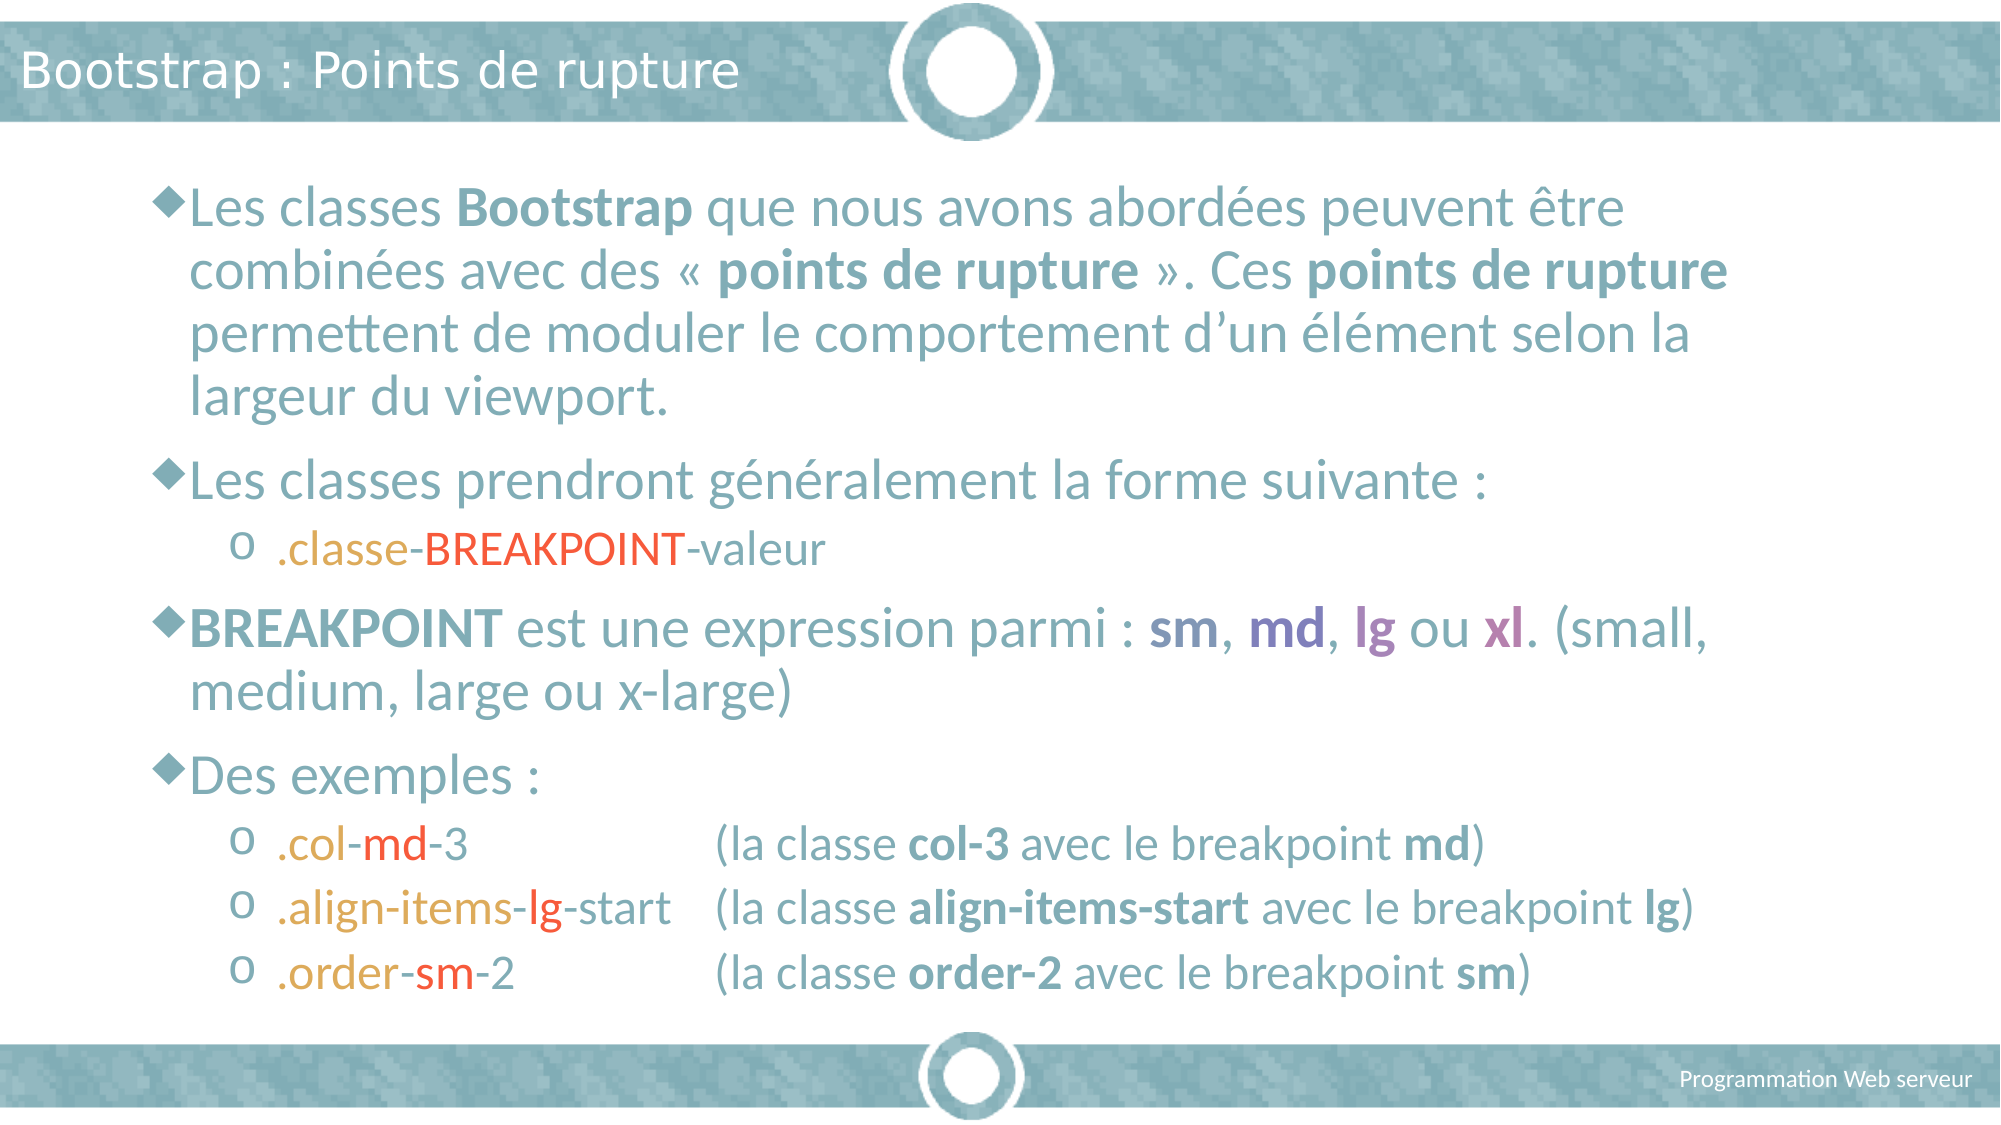

# Bootstrap : Points de rupture
Les classes Bootstrap que nous avons abordées peuvent être combinées avec des « points de rupture ». Ces points de rupture permettent de moduler le comportement d’un élément selon la largeur du viewport.
Les classes prendront généralement la forme suivante :
 .classe-BREAKPOINT-valeur
BREAKPOINT est une expression parmi : sm, md, lg ou xl. (small, medium, large ou x-large)
Des exemples :
 .col-md-3  		(la classe col-3 avec le breakpoint md)
 .align-items-lg-start  	(la classe align-items-start avec le breakpoint lg)
 .order-sm-2  		(la classe order-2 avec le breakpoint sm)